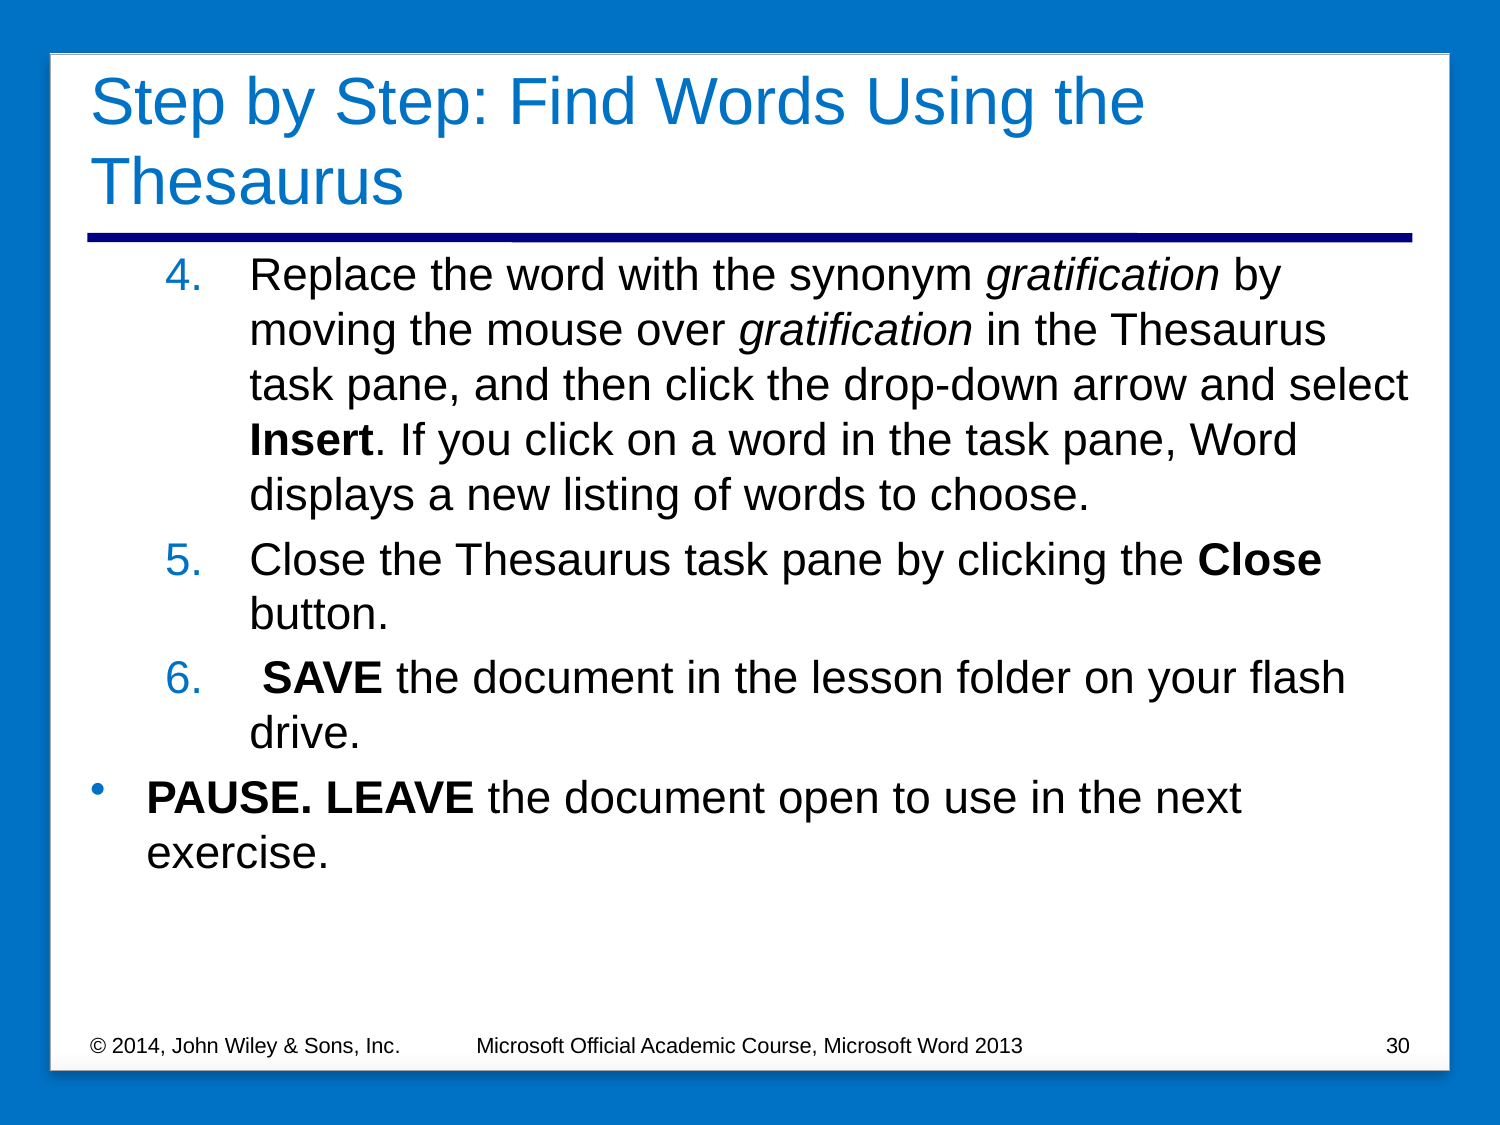

# Step by Step: Find Words Using the Thesaurus
Replace the word with the synonym gratification by moving the mouse over gratification in the Thesaurus task pane, and then click the drop-down arrow and select Insert. If you click on a word in the task pane, Word displays a new listing of words to choose.
Close the Thesaurus task pane by clicking the Close button.
 SAVE the document in the lesson folder on your flash drive.
PAUSE. LEAVE the document open to use in the next exercise.
© 2014, John Wiley & Sons, Inc.
Microsoft Official Academic Course, Microsoft Word 2013
30